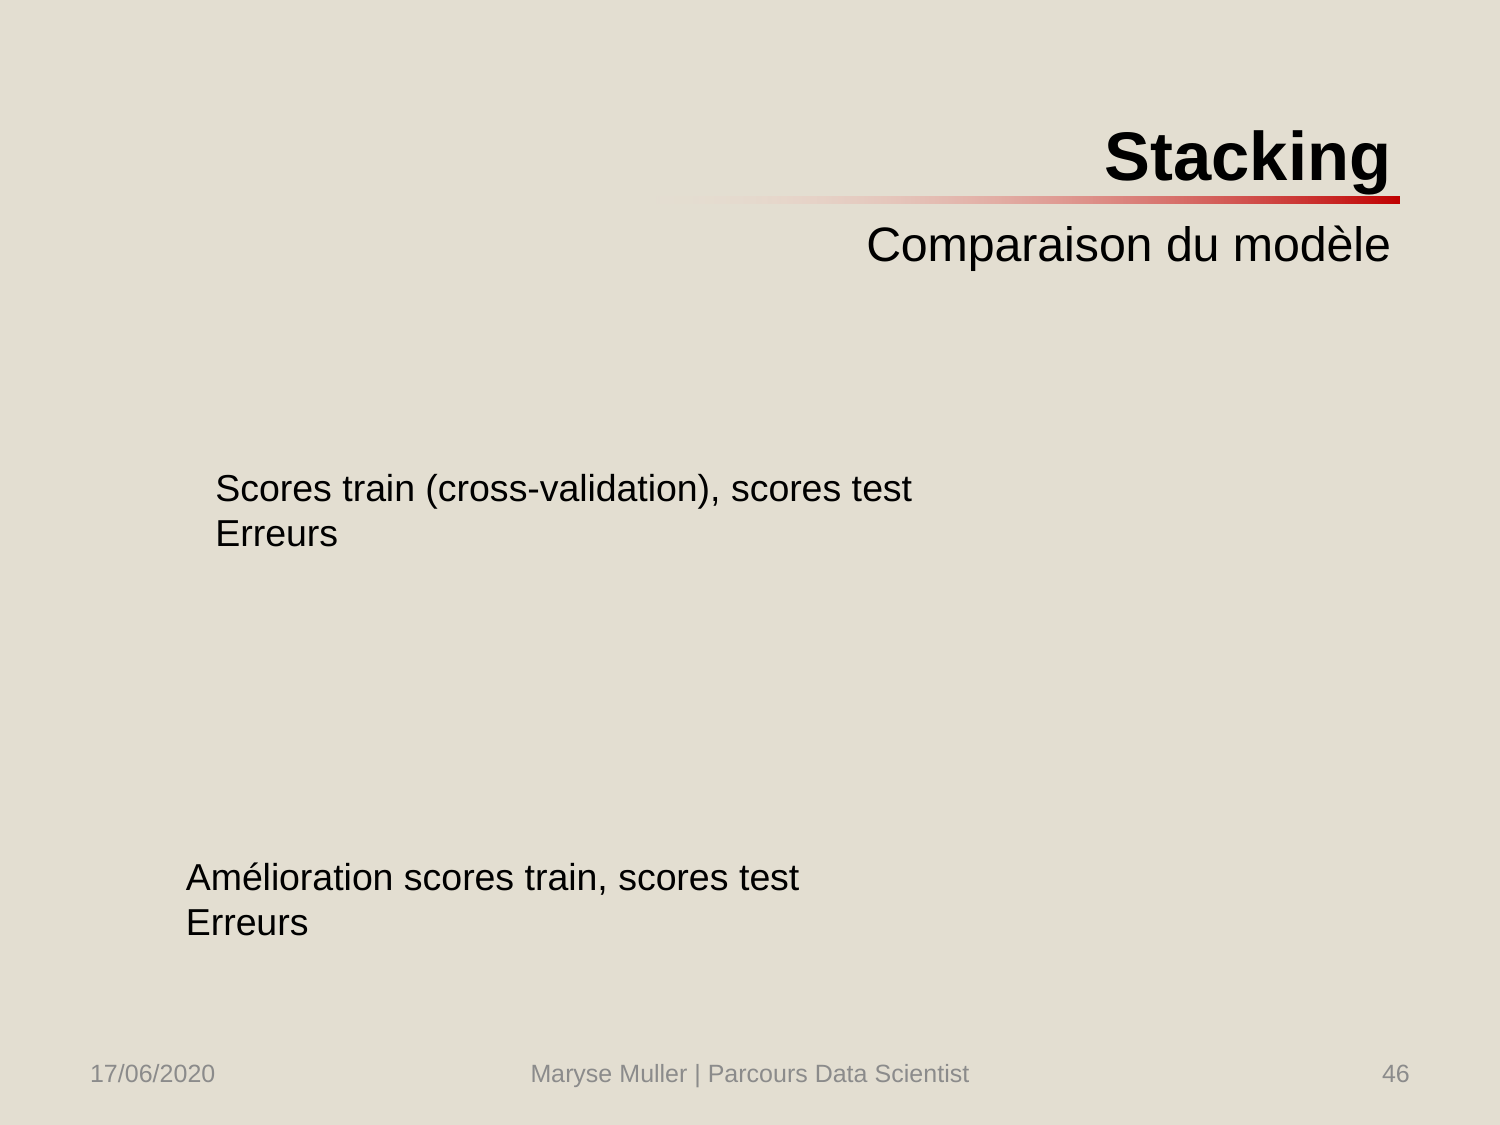

# Stacking Comparaison du modèle

Scores train (cross-validation), scores test
Erreurs
Amélioration scores train, scores test
Erreurs
17/06/2020
Maryse Muller | Parcours Data Scientist
46